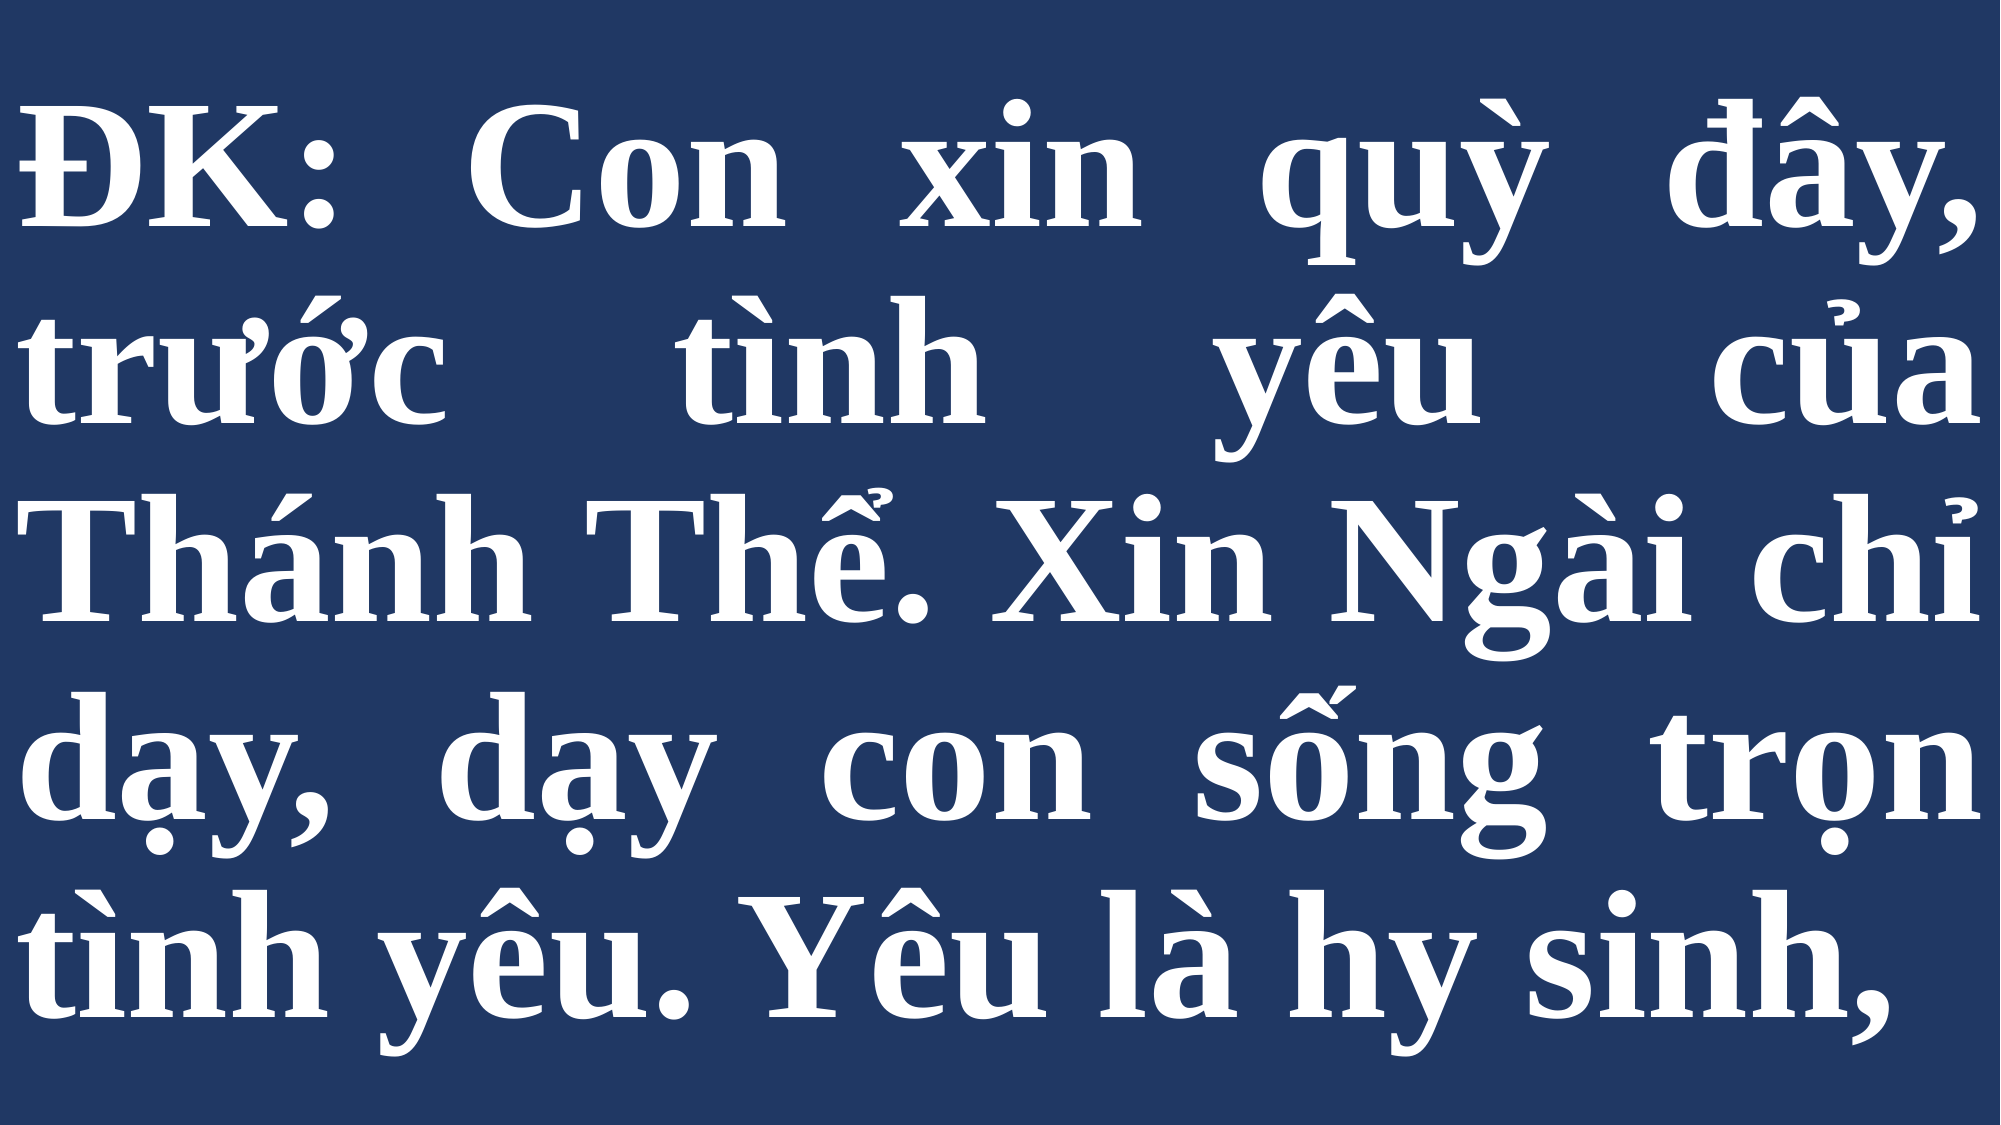

# ĐK: Con xin quỳ đây, trước tình yêu của Thánh Thể. Xin Ngài chỉ dạy, dạy con sống trọn tình yêu. Yêu là hy sinh,